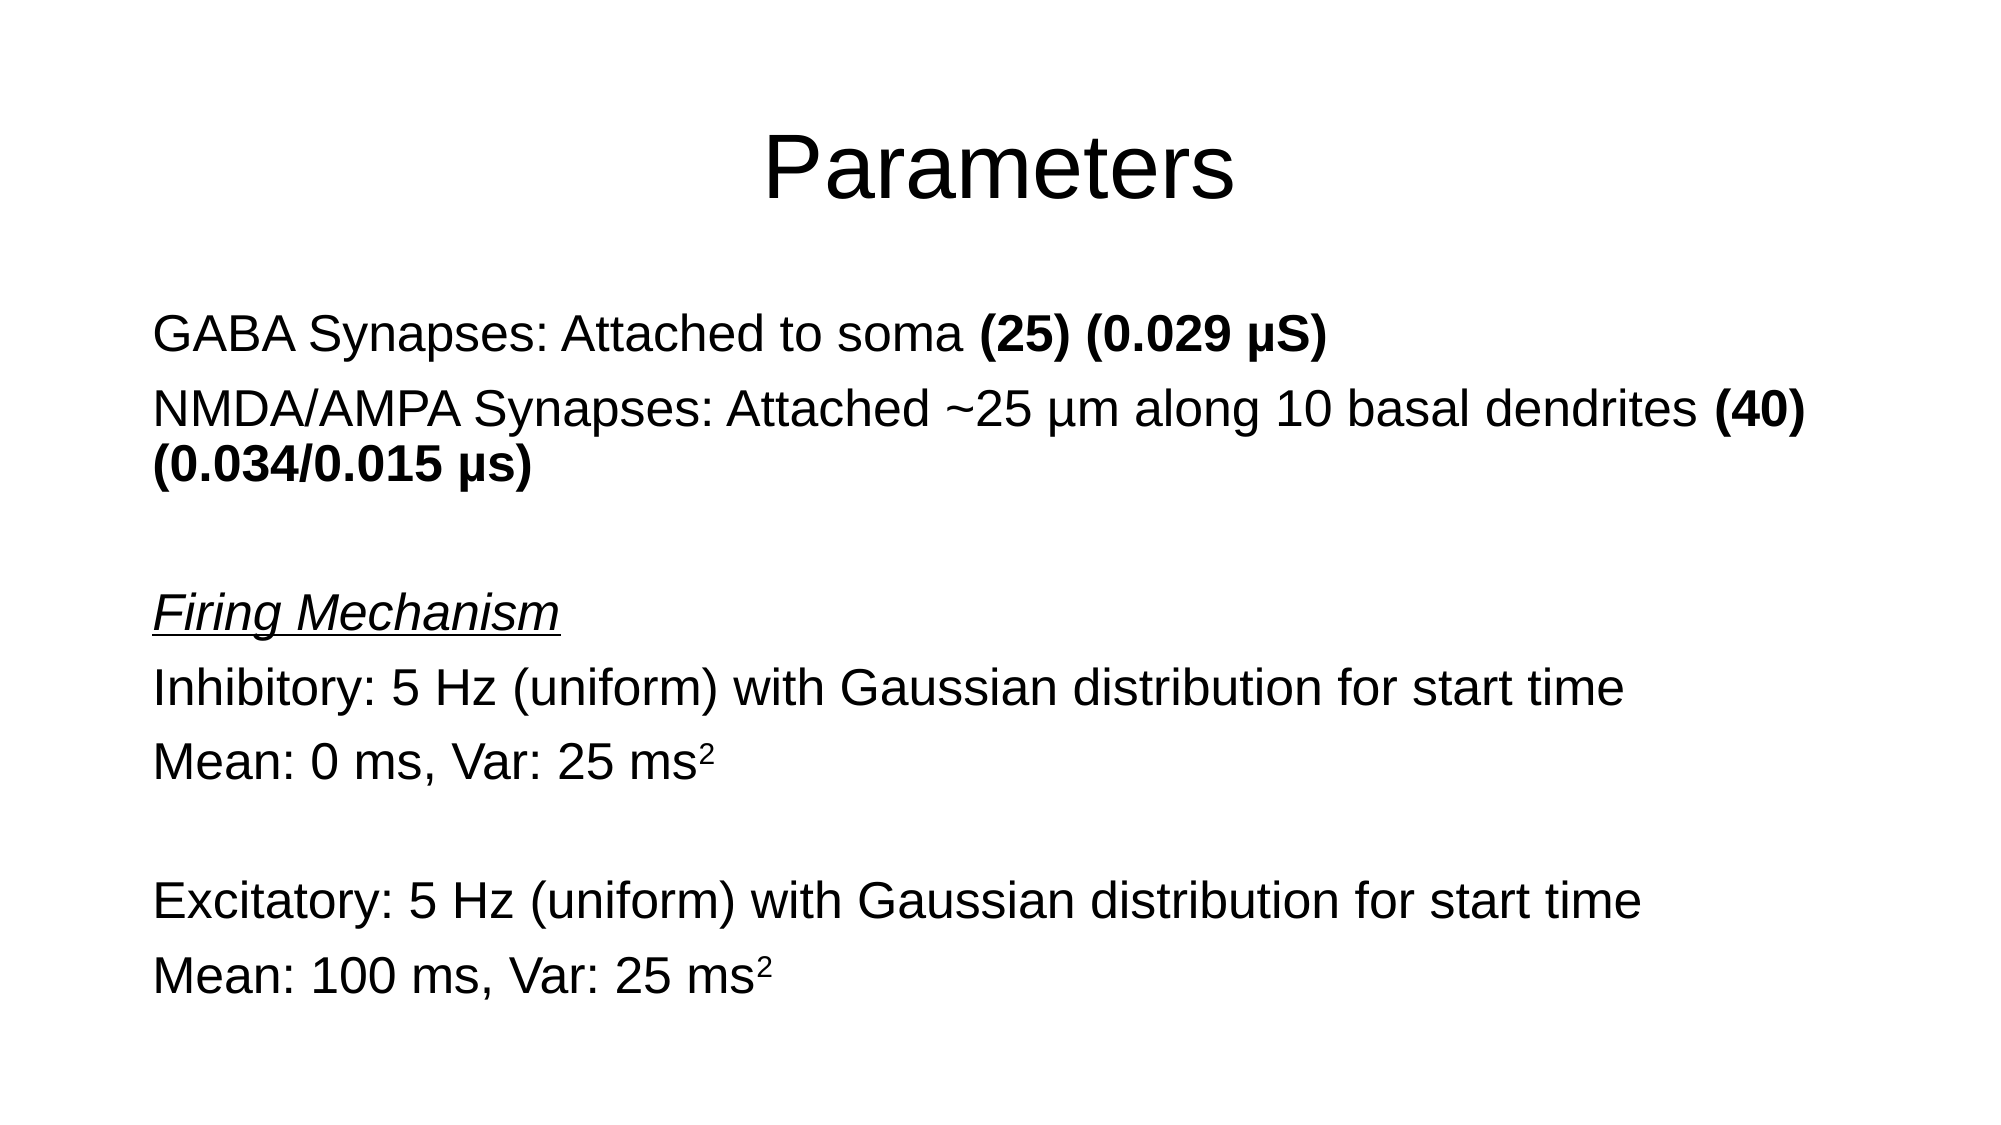

# Parameters
GABA Synapses: Attached to soma (25) (0.029 µS)
NMDA/AMPA Synapses: Attached ~25 µm along 10 basal dendrites (40) (0.034/0.015 µs)

Firing Mechanism
Inhibitory: 5 Hz (uniform) with Gaussian distribution for start time
Mean: 0 ms, Var: 25 ms2

Excitatory: 5 Hz (uniform) with Gaussian distribution for start time
Mean: 100 ms, Var: 25 ms2